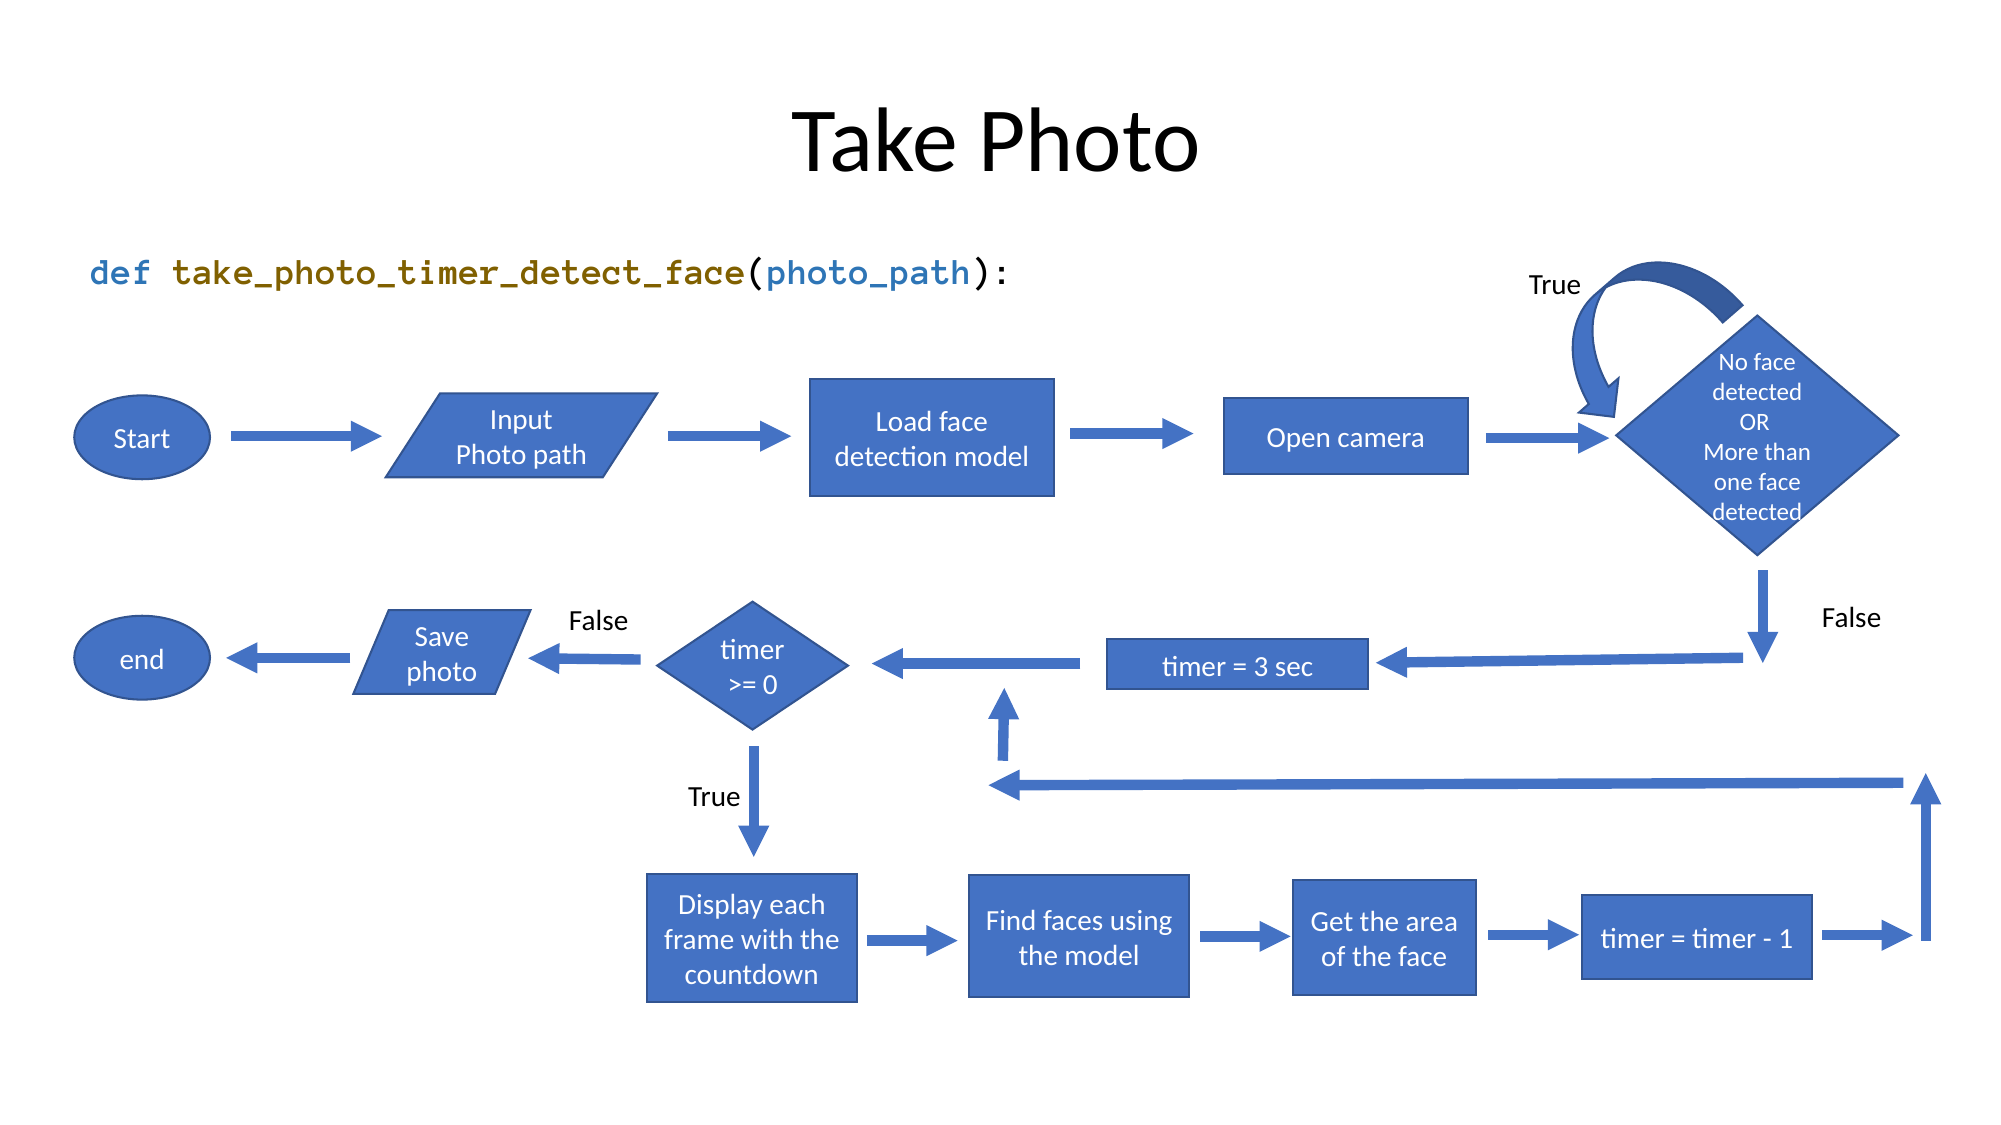

Take Photo
def take_photo_timer_detect_face(photo_path):
True

No face detected
OR
More than one face detected
Load face detection model
Input
Photo path
Start
Open camera
False
False
timer >= 0
Save photo
end
timer = 3 sec
True
Display each frame with the countdown
Find faces using the model
Get the area of the face
timer = timer - 1